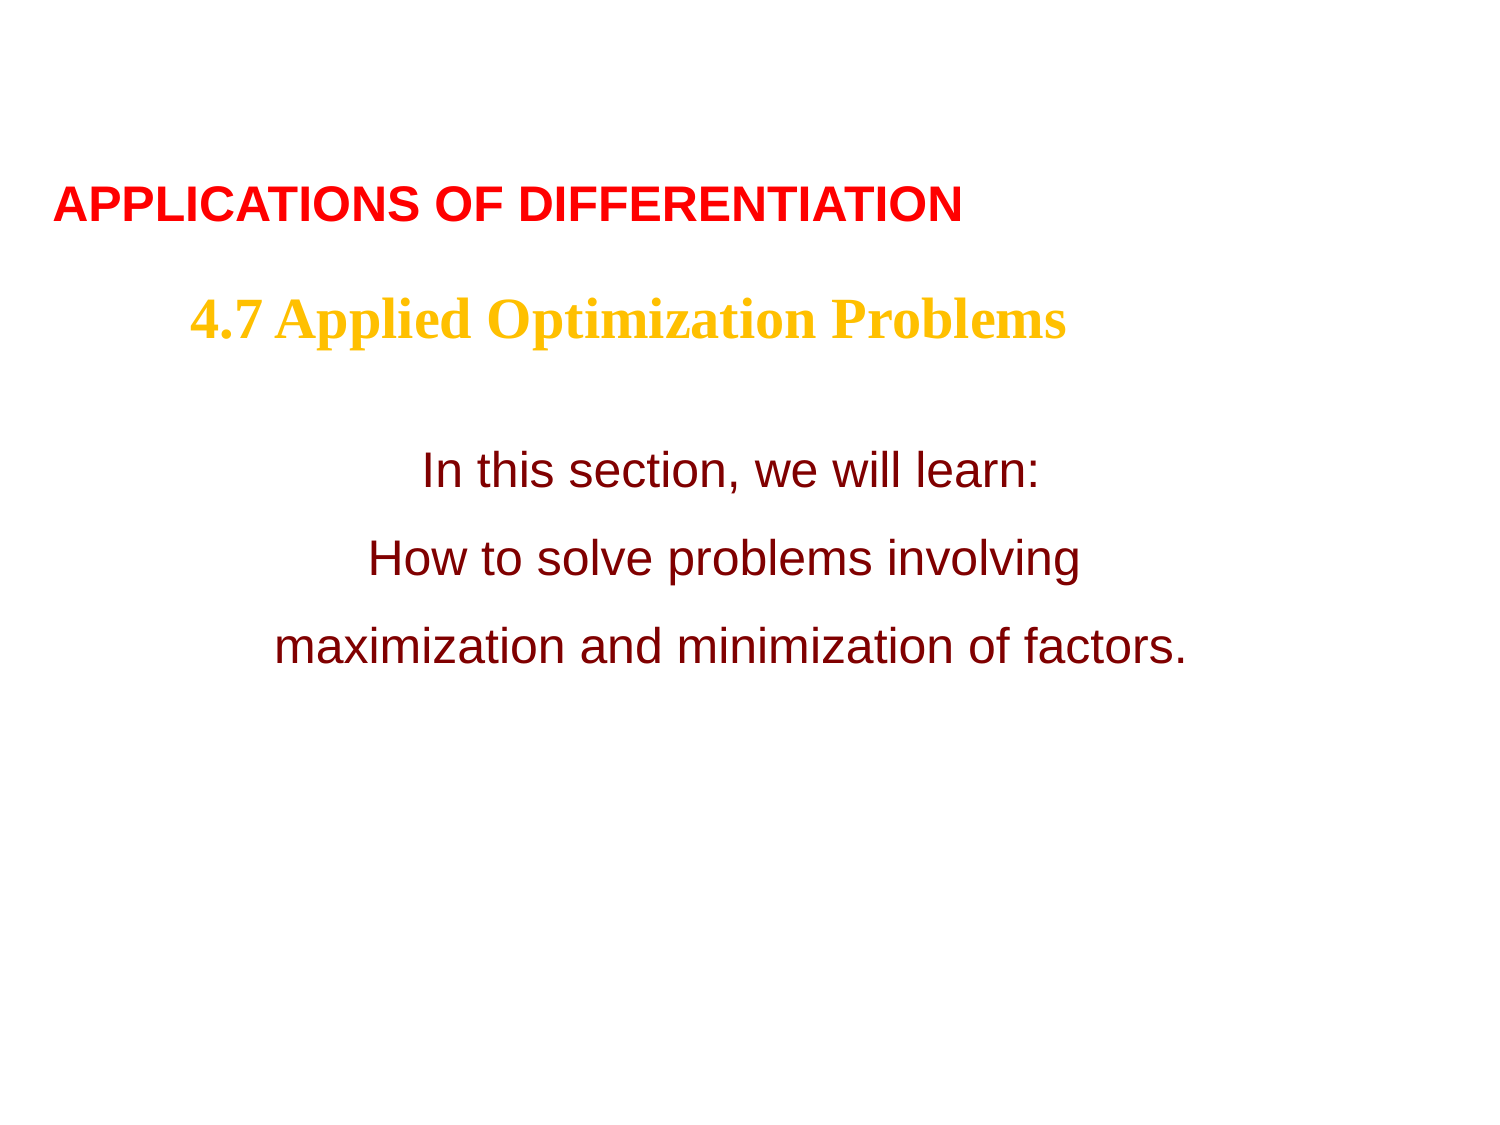

APPLICATIONS OF DIFFERENTIATION
4.7 Applied Optimization Problems
In this section, we will learn:
How to solve problems involving
maximization and minimization of factors.